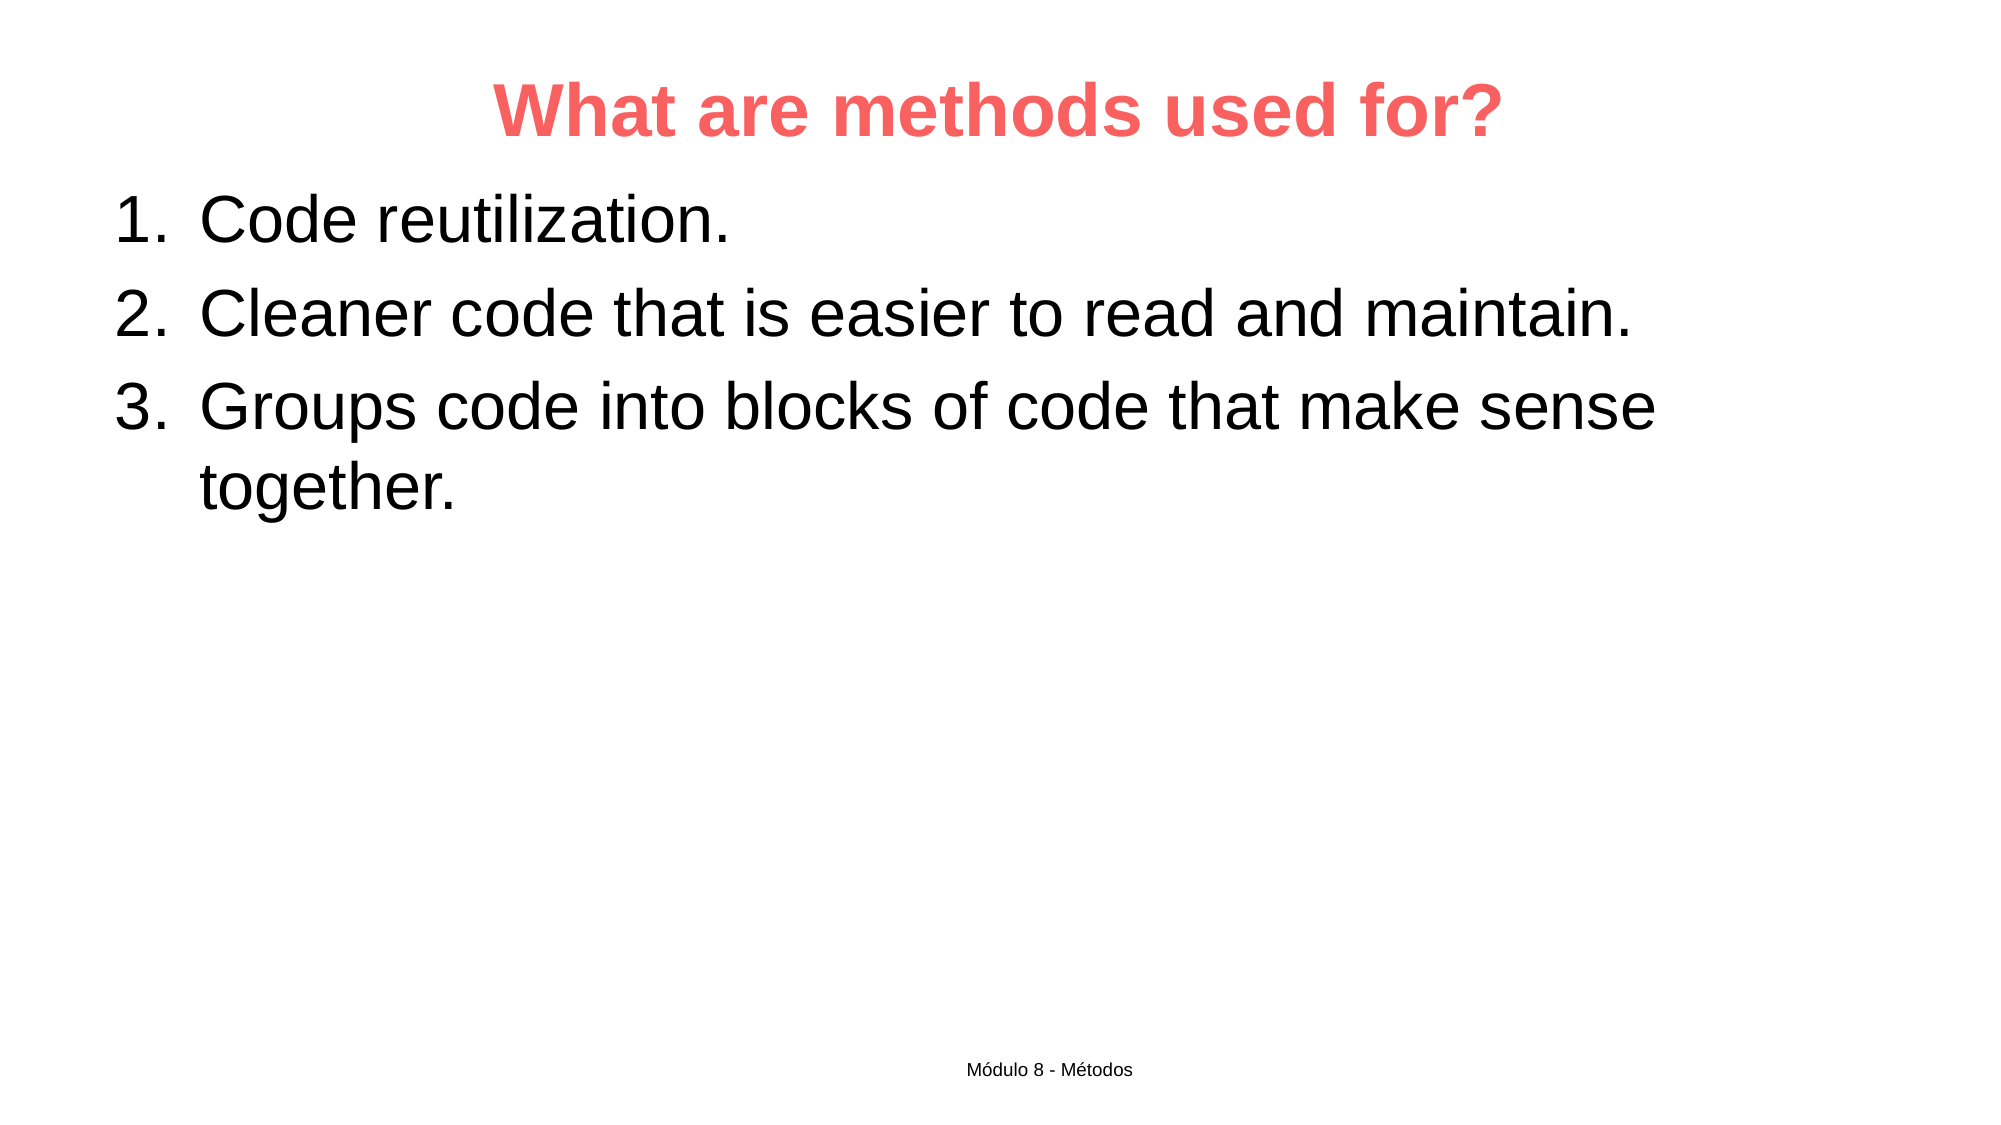

# What are methods used for?
Code reutilization.
Cleaner code that is easier to read and maintain.
Groups code into blocks of code that make sense together.